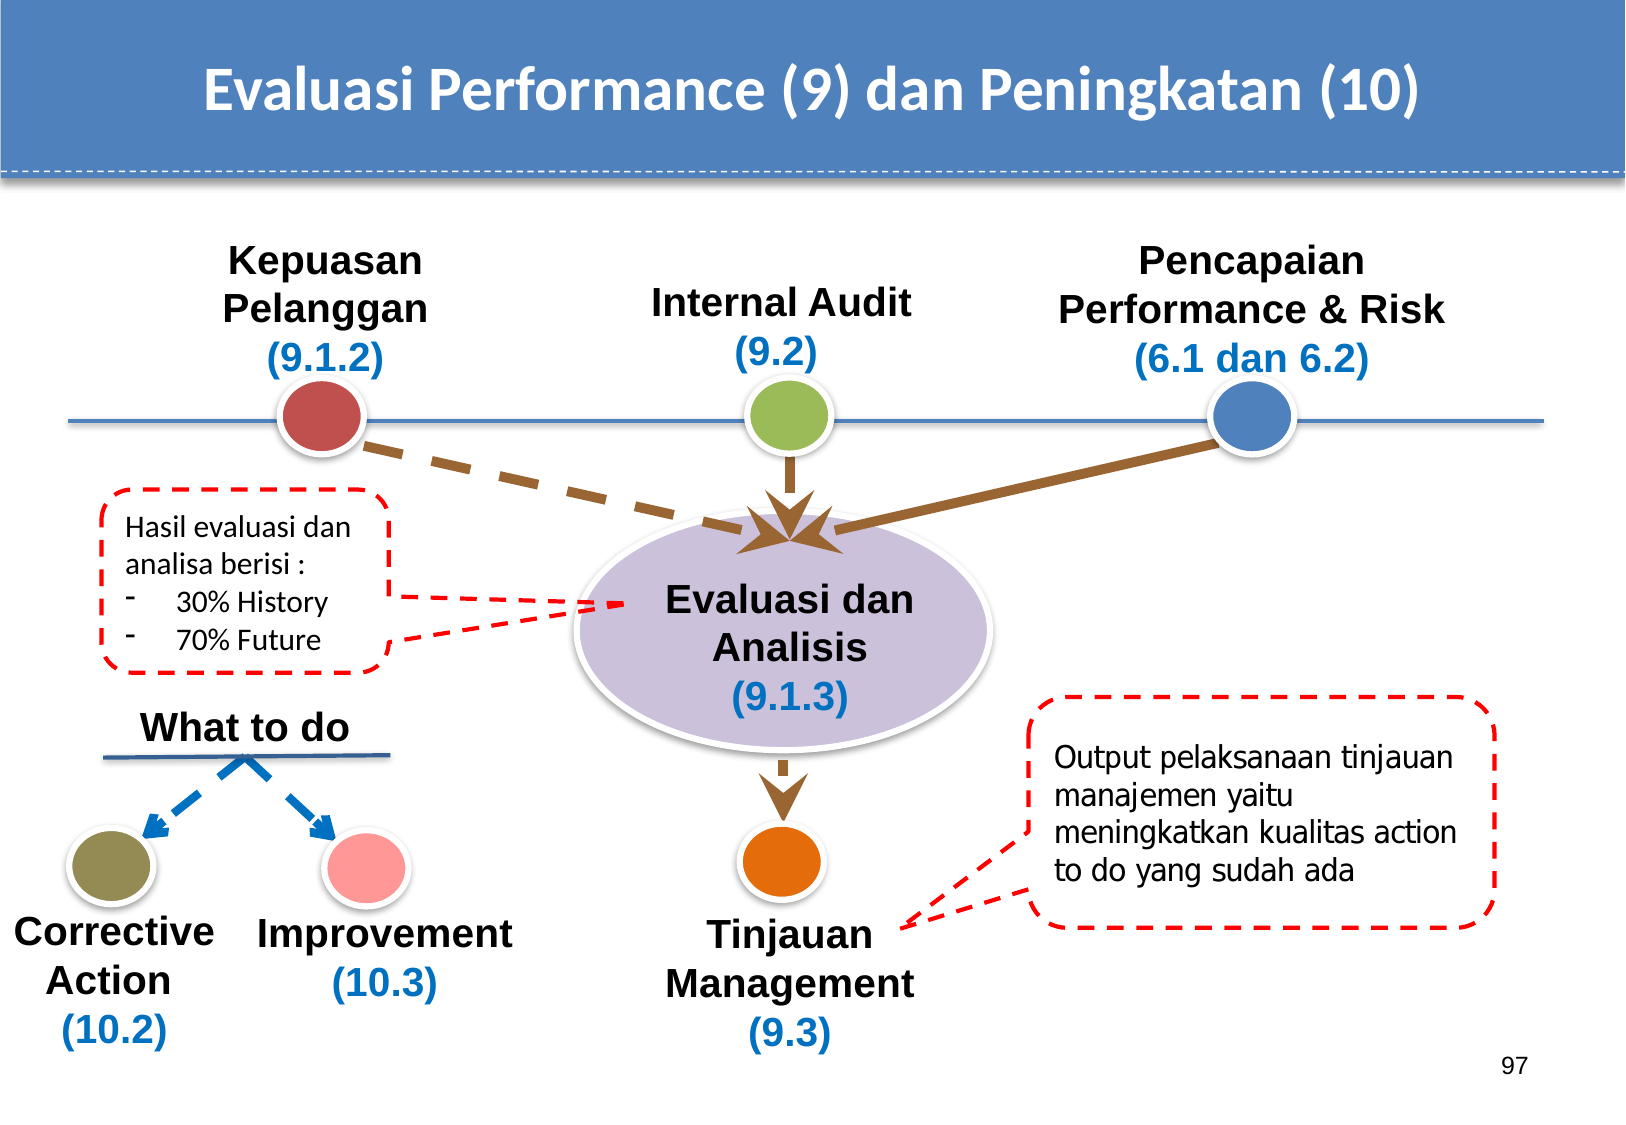

Evaluasi Performance (9) dan Peningkatan (10)
Kepuasan Pelanggan
(9.1.2)
Pencapaian Performance & Risk
(6.1 dan 6.2)
Internal Audit
(9.2)

Hasil evaluasi dan analisa berisi :
30% History
70% Future

Evaluasi dan Analisis (9.1.3)
What to do
Output pelaksanaan tinjauan manajemen yaitu meningkatkan kualitas action to do yang sudah ada

Corrective Action
(10.2)
Improvement
(10.3)
Tinjauan Management
(9.3)
97